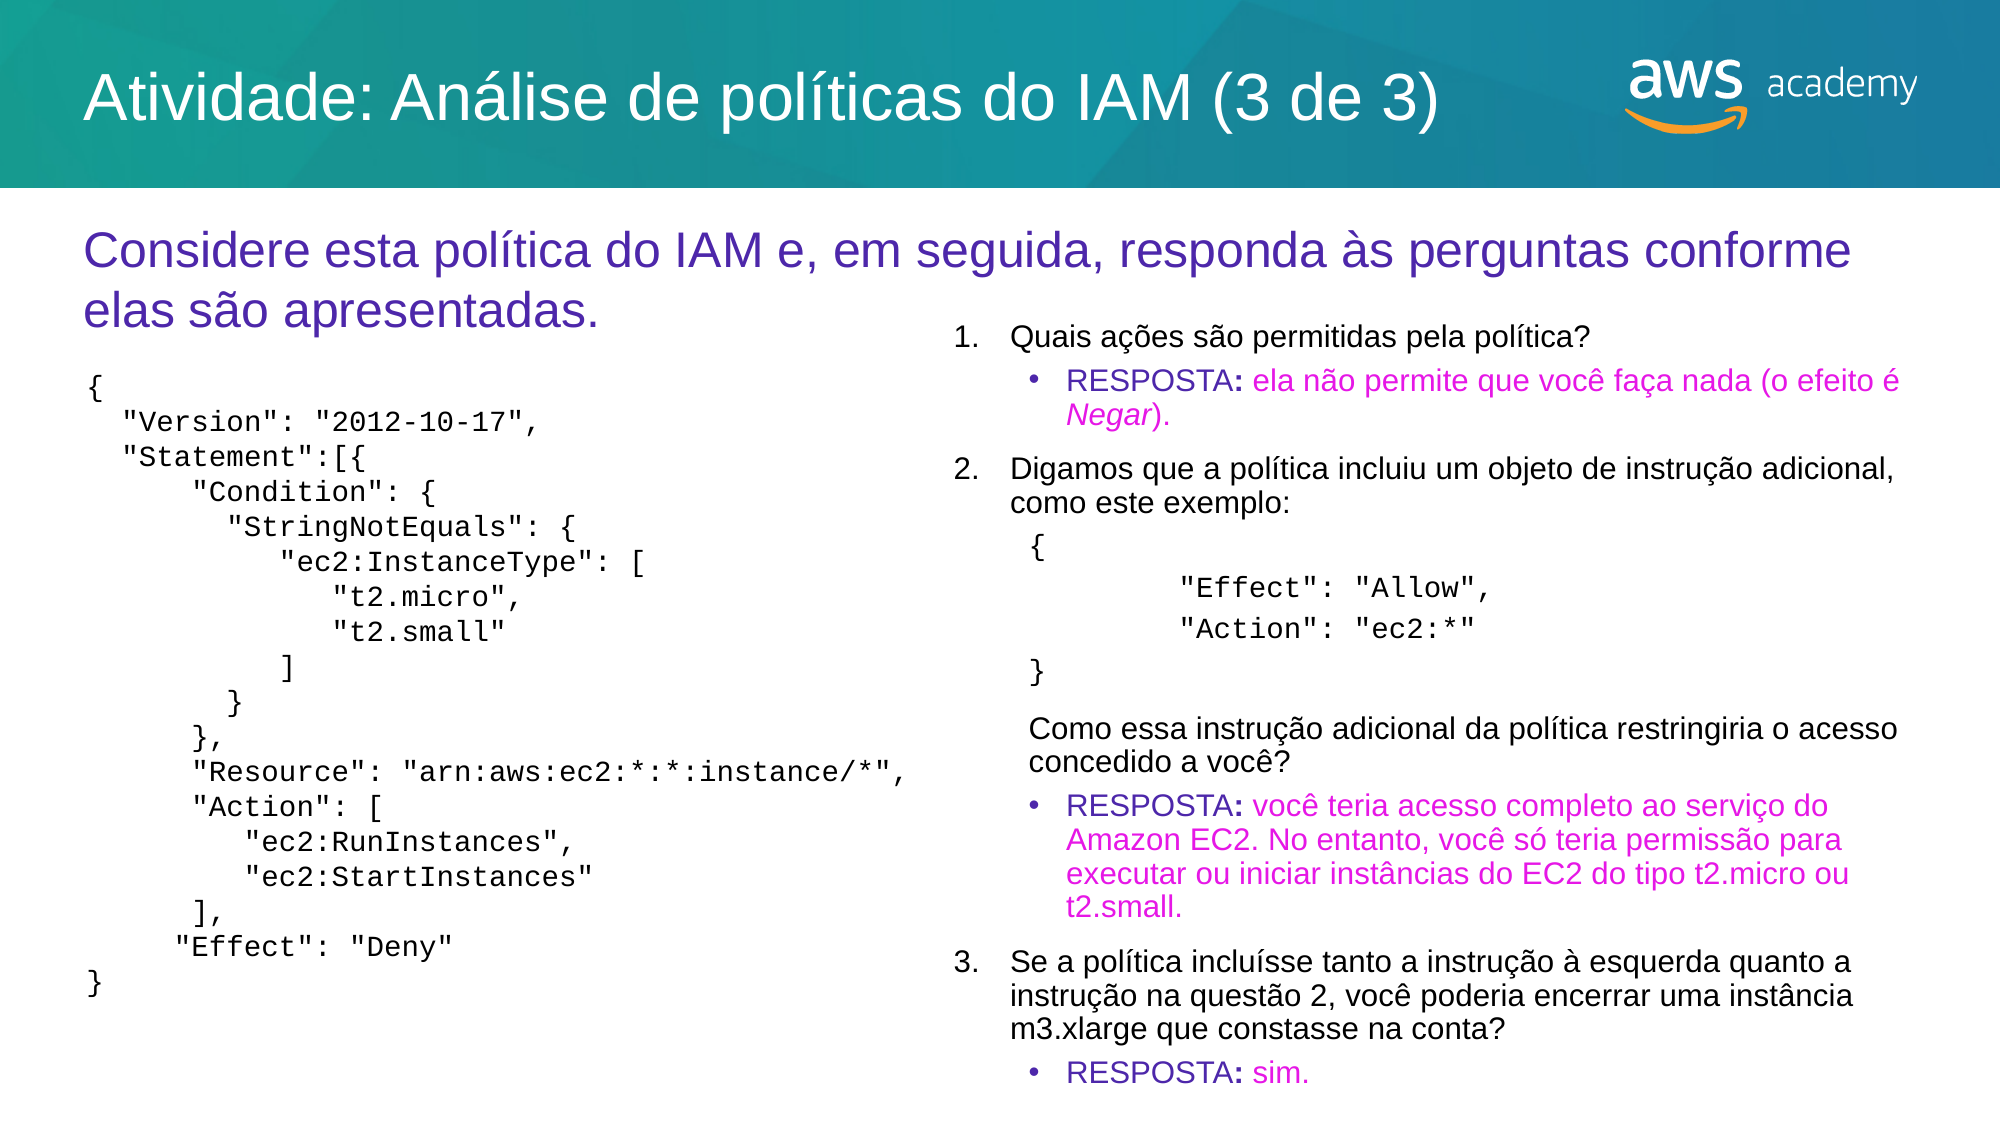

# Atividade: Análise de políticas do IAM (3 de 3)
Considere esta política do IAM e, em seguida, responda às perguntas conforme elas são apresentadas.
Quais ações são permitidas pela política?
RESPOSTA: ela não permite que você faça nada (o efeito é Negar).
Digamos que a política incluiu um objeto de instrução adicional, como este exemplo:
{
	"Effect": "Allow",
 	"Action": "ec2:*"
}
Como essa instrução adicional da política restringiria o acesso concedido a você?
RESPOSTA: você teria acesso completo ao serviço do
Amazon EC2. No entanto, você só teria permissão para executar ou iniciar instâncias do EC2 do tipo t2.micro ou t2.small.
Se a política incluísse tanto a instrução à esquerda quanto a instrução na questão 2, você poderia encerrar uma instância m3.xlarge que constasse na conta?
RESPOSTA: sim.

{
  "Version": "2012-10-17",
  "Statement":[{
      "Condition": {
        "StringNotEquals": {
           "ec2:InstanceType": [
              "t2.micro",
              "t2.small"
           ]
        }
      },
      "Resource": "arn:aws:ec2:*:*:instance/*",
      "Action": [
         "ec2:RunInstances",
         "ec2:StartInstances"
      ],
     "Effect": "Deny"
}